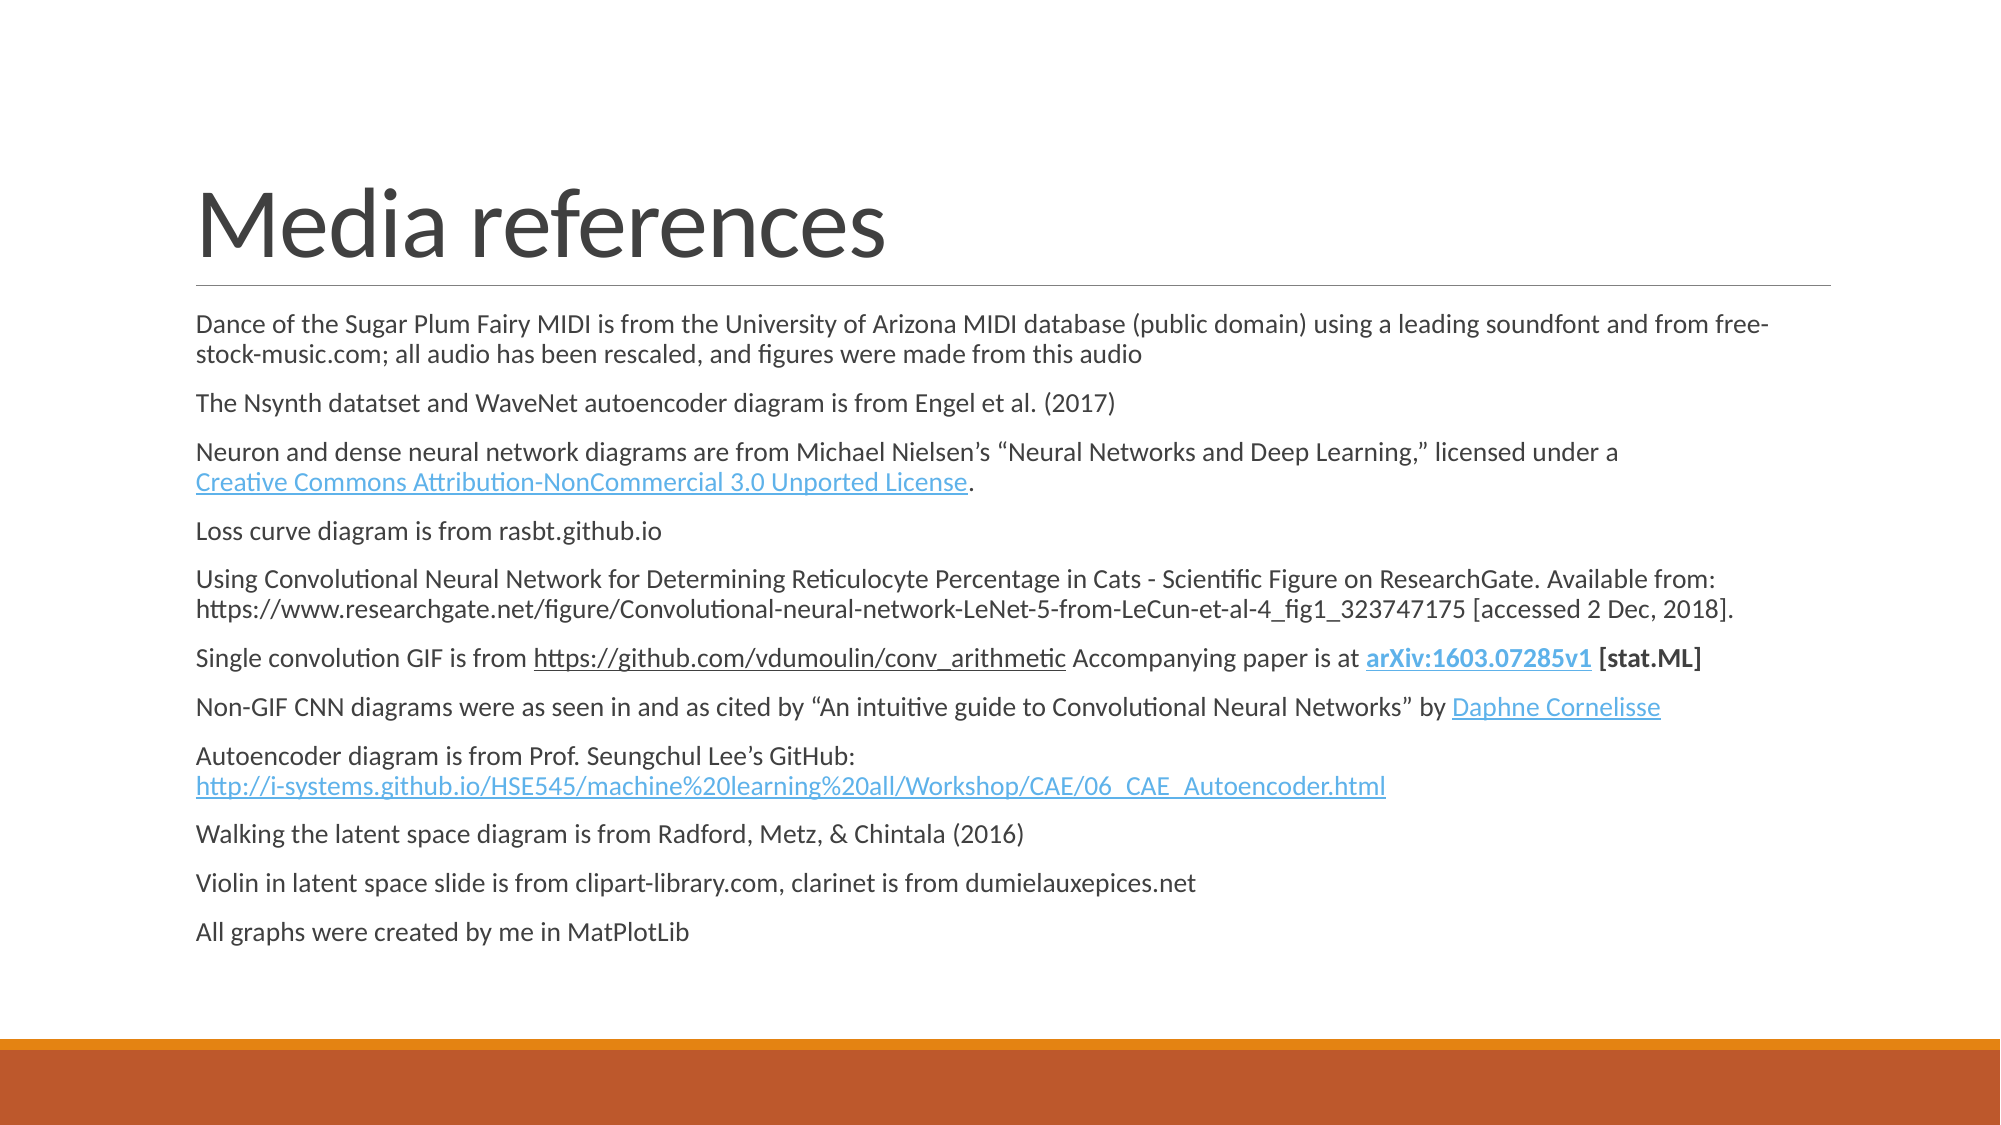

# Media references
Dance of the Sugar Plum Fairy MIDI is from the University of Arizona MIDI database (public domain) using a leading soundfont and from free-stock-music.com; all audio has been rescaled, and figures were made from this audio
The Nsynth datatset and WaveNet autoencoder diagram is from Engel et al. (2017)
Neuron and dense neural network diagrams are from Michael Nielsen’s “Neural Networks and Deep Learning,” licensed under a Creative Commons Attribution-NonCommercial 3.0 Unported License.
Loss curve diagram is from rasbt.github.io
Using Convolutional Neural Network for Determining Reticulocyte Percentage in Cats - Scientific Figure on ResearchGate. Available from: https://www.researchgate.net/figure/Convolutional-neural-network-LeNet-5-from-LeCun-et-al-4_fig1_323747175 [accessed 2 Dec, 2018].
Single convolution GIF is from https://github.com/vdumoulin/conv_arithmetic Accompanying paper is at arXiv:1603.07285v1 [stat.ML]
Non-GIF CNN diagrams were as seen in and as cited by “An intuitive guide to Convolutional Neural Networks” by Daphne Cornelisse
Autoencoder diagram is from Prof. Seungchul Lee’s GitHub: http://i-systems.github.io/HSE545/machine%20learning%20all/Workshop/CAE/06_CAE_Autoencoder.html
Walking the latent space diagram is from Radford, Metz, & Chintala (2016)
Violin in latent space slide is from clipart-library.com, clarinet is from dumielauxepices.net
All graphs were created by me in MatPlotLib